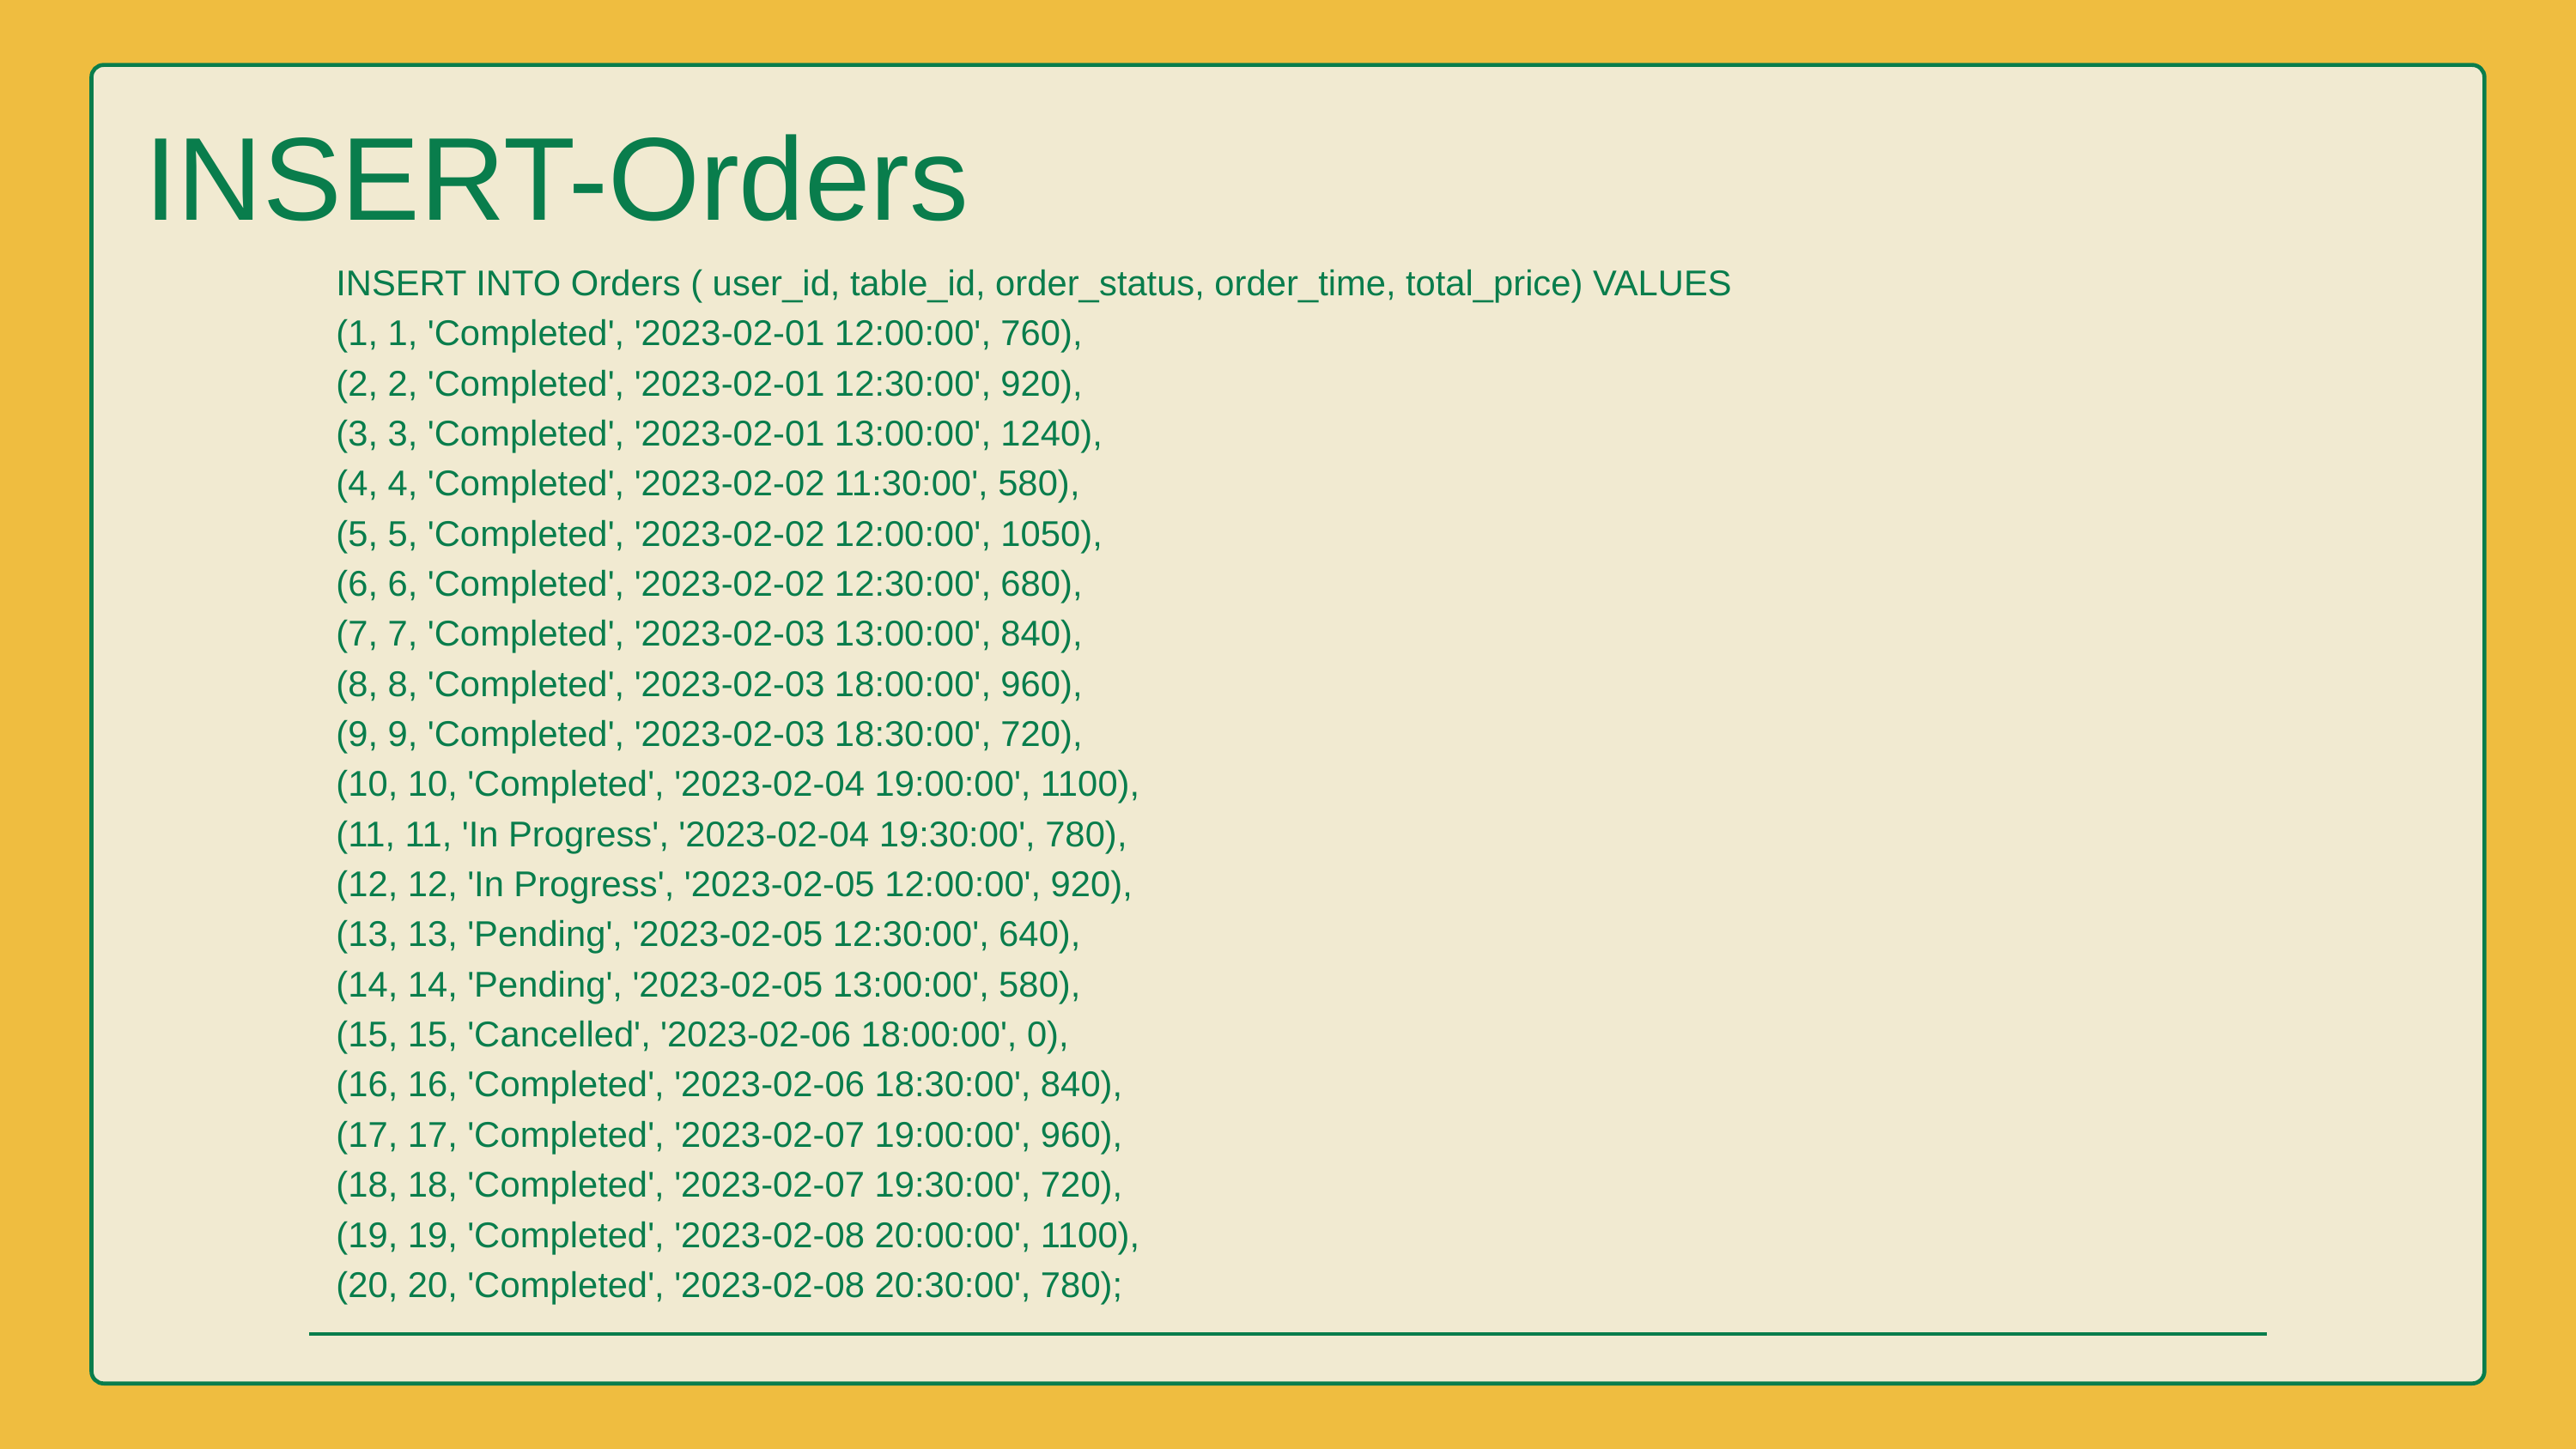

INSERT-Orders
| INSERT INTO Orders ( user\_id, table\_id, order\_status, order\_time, total\_price) VALUES (1, 1, 'Completed', '2023-02-01 12:00:00', 760), (2, 2, 'Completed', '2023-02-01 12:30:00', 920), (3, 3, 'Completed', '2023-02-01 13:00:00', 1240), (4, 4, 'Completed', '2023-02-02 11:30:00', 580), (5, 5, 'Completed', '2023-02-02 12:00:00', 1050), (6, 6, 'Completed', '2023-02-02 12:30:00', 680), (7, 7, 'Completed', '2023-02-03 13:00:00', 840), (8, 8, 'Completed', '2023-02-03 18:00:00', 960), (9, 9, 'Completed', '2023-02-03 18:30:00', 720), (10, 10, 'Completed', '2023-02-04 19:00:00', 1100), (11, 11, 'In Progress', '2023-02-04 19:30:00', 780), (12, 12, 'In Progress', '2023-02-05 12:00:00', 920), (13, 13, 'Pending', '2023-02-05 12:30:00', 640), (14, 14, 'Pending', '2023-02-05 13:00:00', 580), (15, 15, 'Cancelled', '2023-02-06 18:00:00', 0), (16, 16, 'Completed', '2023-02-06 18:30:00', 840), (17, 17, 'Completed', '2023-02-07 19:00:00', 960), (18, 18, 'Completed', '2023-02-07 19:30:00', 720), (19, 19, 'Completed', '2023-02-08 20:00:00', 1100), (20, 20, 'Completed', '2023-02-08 20:30:00', 780); |
| --- |